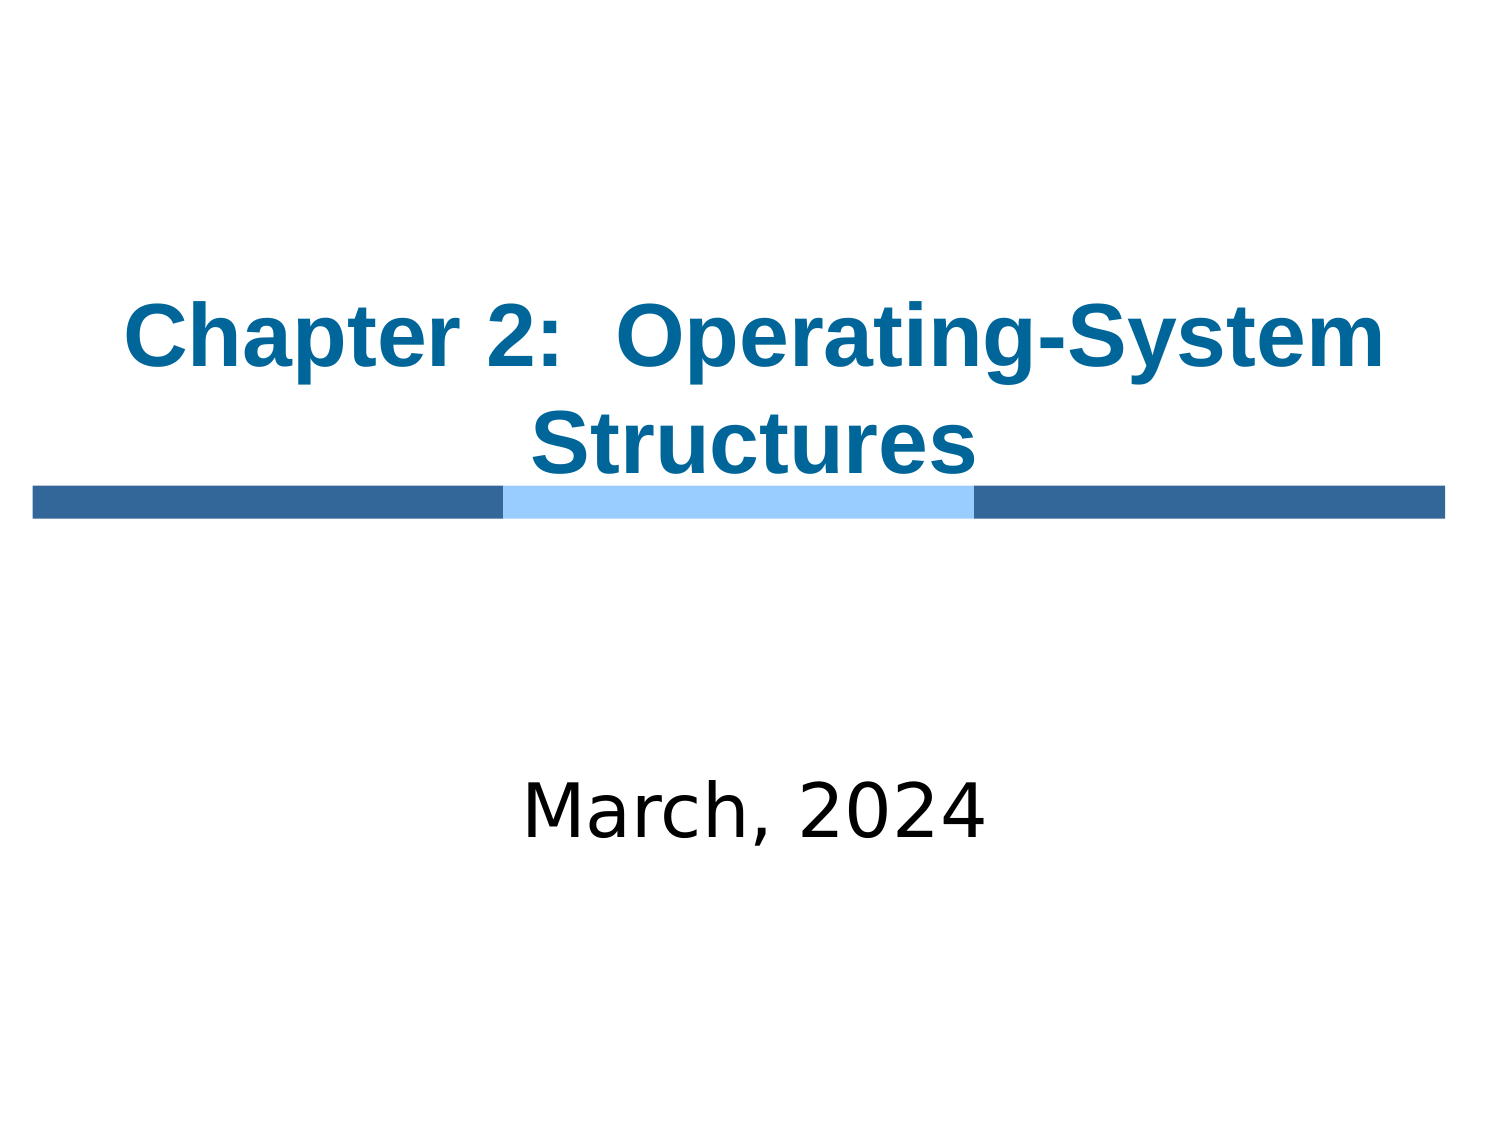

# Chapter 2:  Operating-System Structures
March, 2024